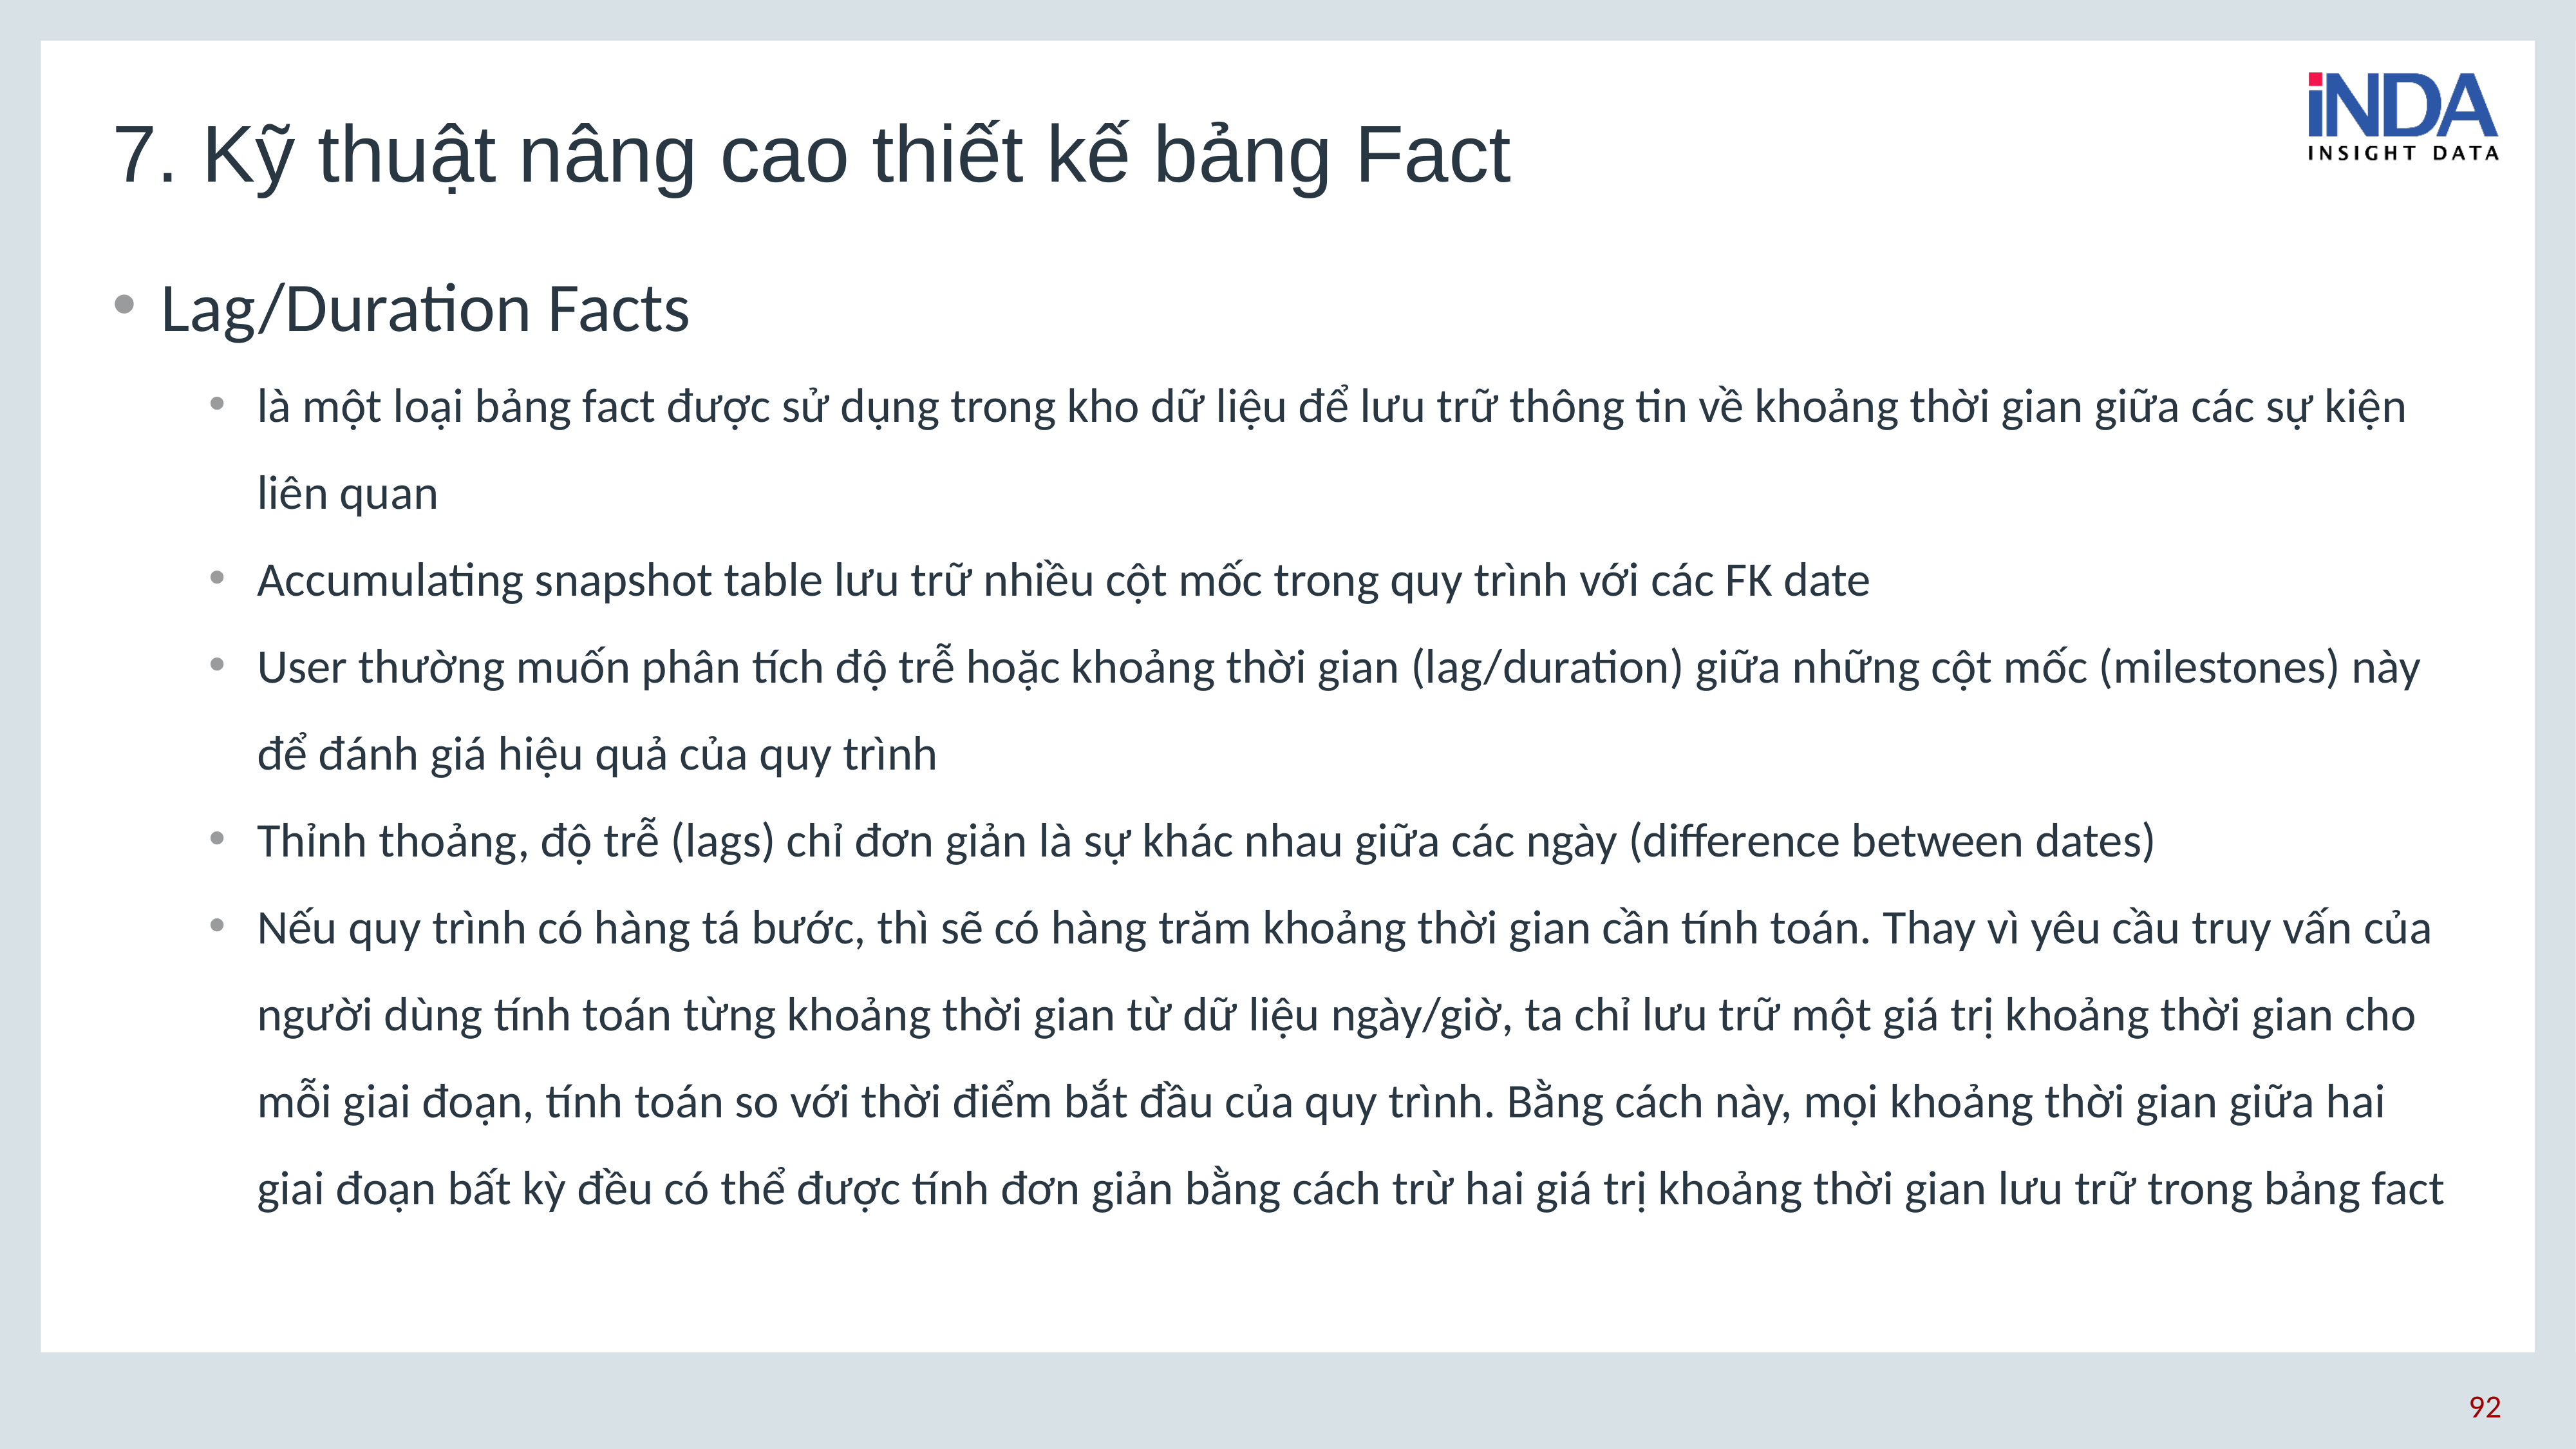

# 7. Kỹ thuật nâng cao thiết kế bảng Fact
Lag/Duration Facts
là một loại bảng fact được sử dụng trong kho dữ liệu để lưu trữ thông tin về khoảng thời gian giữa các sự kiện liên quan
Accumulating snapshot table lưu trữ nhiều cột mốc trong quy trình với các FK date
User thường muốn phân tích độ trễ hoặc khoảng thời gian (lag/duration) giữa những cột mốc (milestones) này để đánh giá hiệu quả của quy trình
Thỉnh thoảng, độ trễ (lags) chỉ đơn giản là sự khác nhau giữa các ngày (difference between dates)
Nếu quy trình có hàng tá bước, thì sẽ có hàng trăm khoảng thời gian cần tính toán. Thay vì yêu cầu truy vấn của người dùng tính toán từng khoảng thời gian từ dữ liệu ngày/giờ, ta chỉ lưu trữ một giá trị khoảng thời gian cho mỗi giai đoạn, tính toán so với thời điểm bắt đầu của quy trình. Bằng cách này, mọi khoảng thời gian giữa hai giai đoạn bất kỳ đều có thể được tính đơn giản bằng cách trừ hai giá trị khoảng thời gian lưu trữ trong bảng fact
92